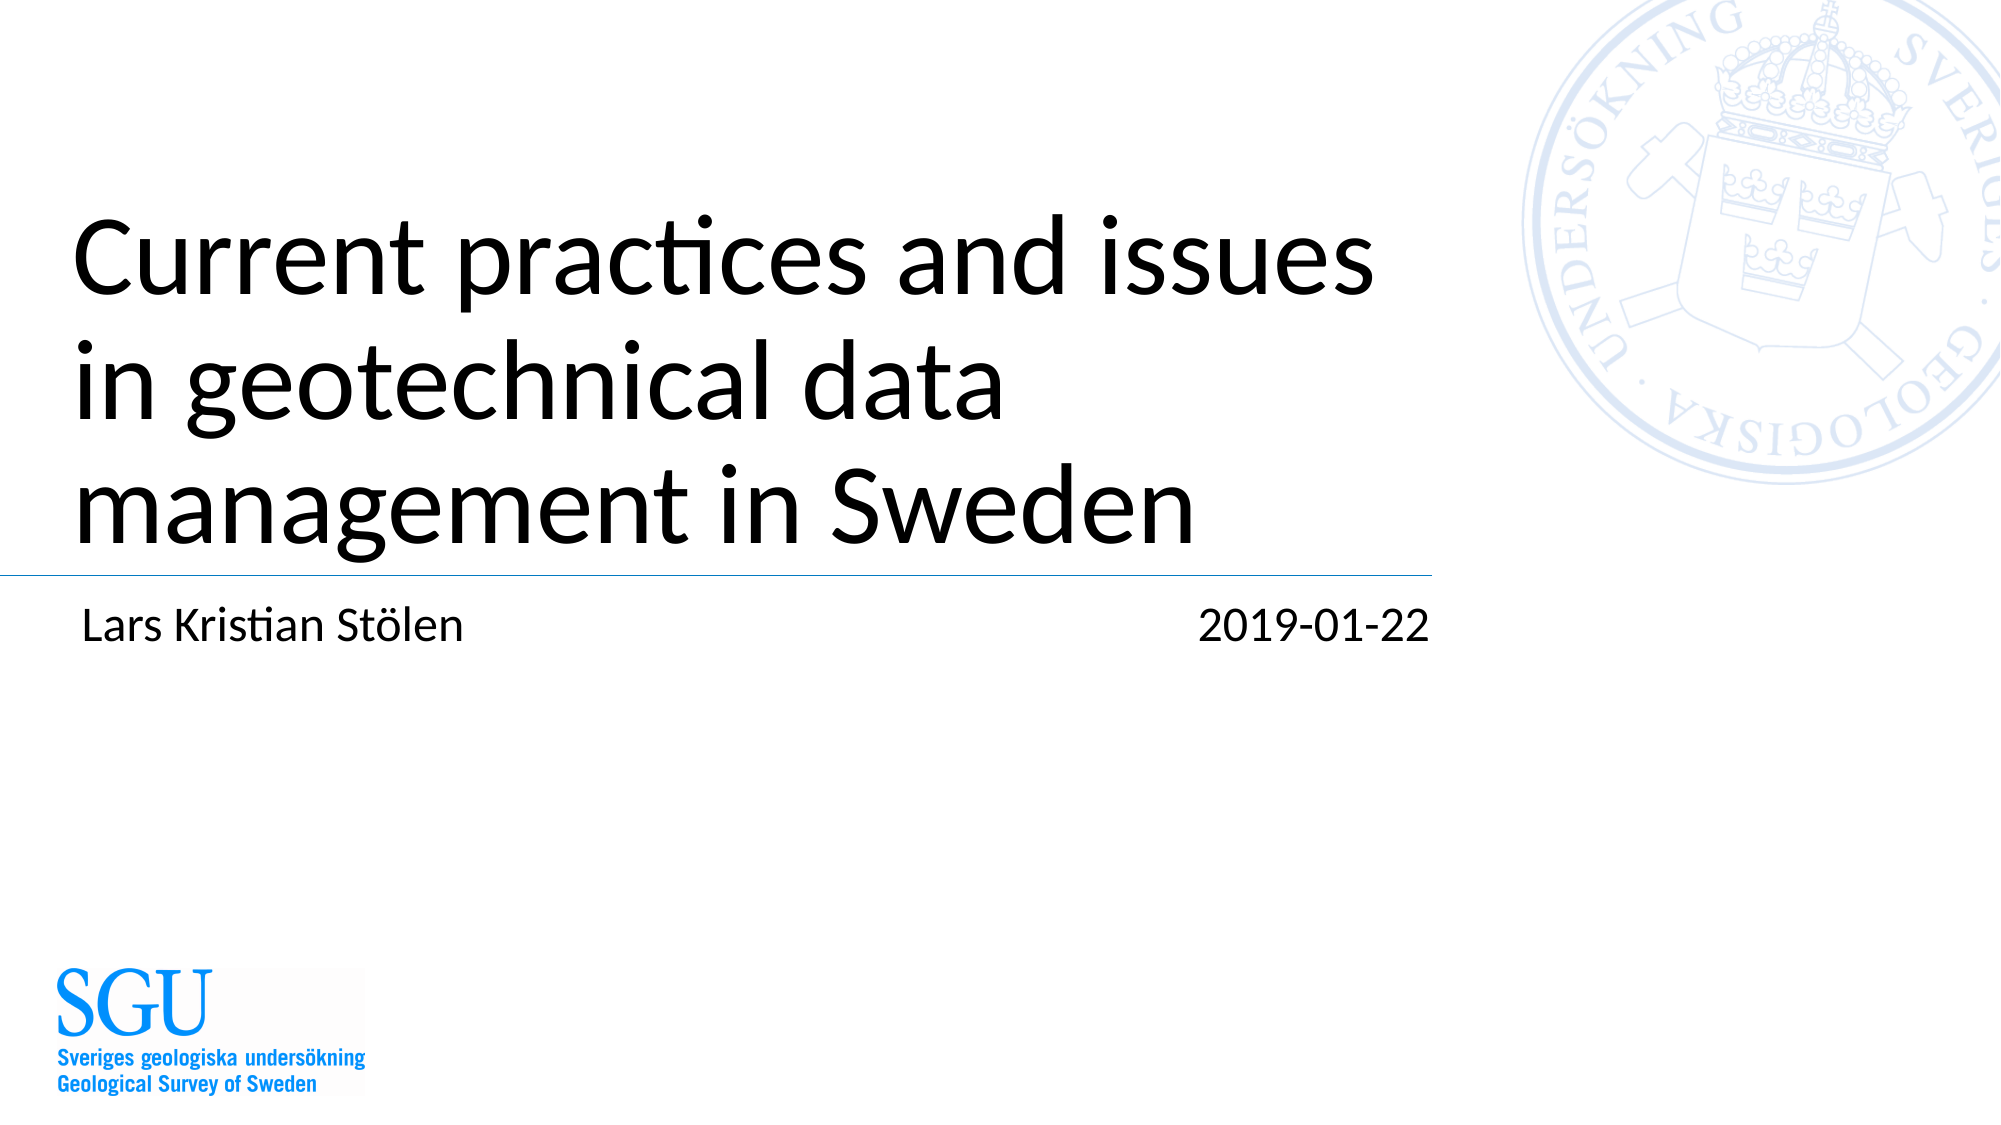

# Current practices and issues in geotechnical data management in Sweden
2019-01-22
Lars Kristian Stölen